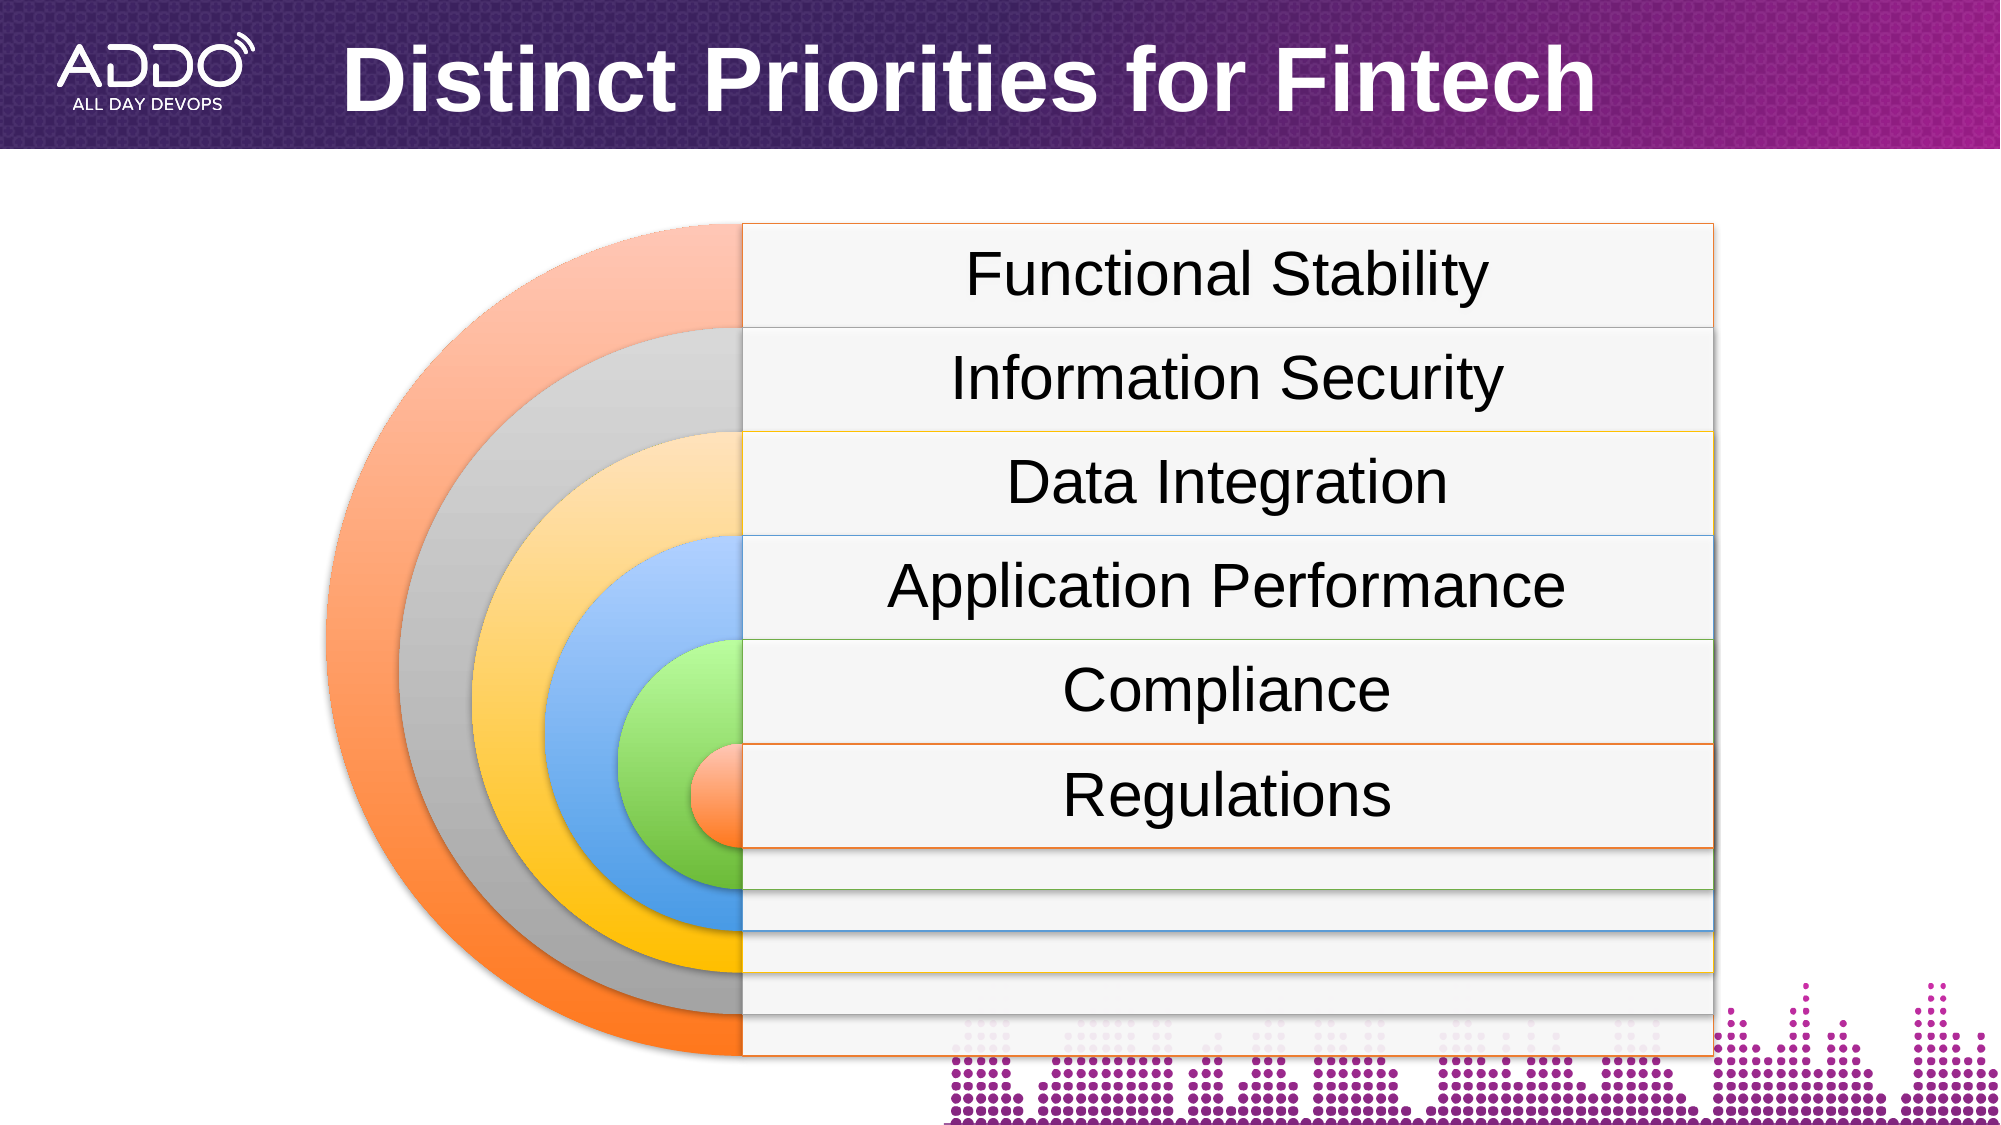

# Distinct Priorities for Fintech
Functional Stability
Information Security
Data Integration
Application Performance
Compliance
Regulations